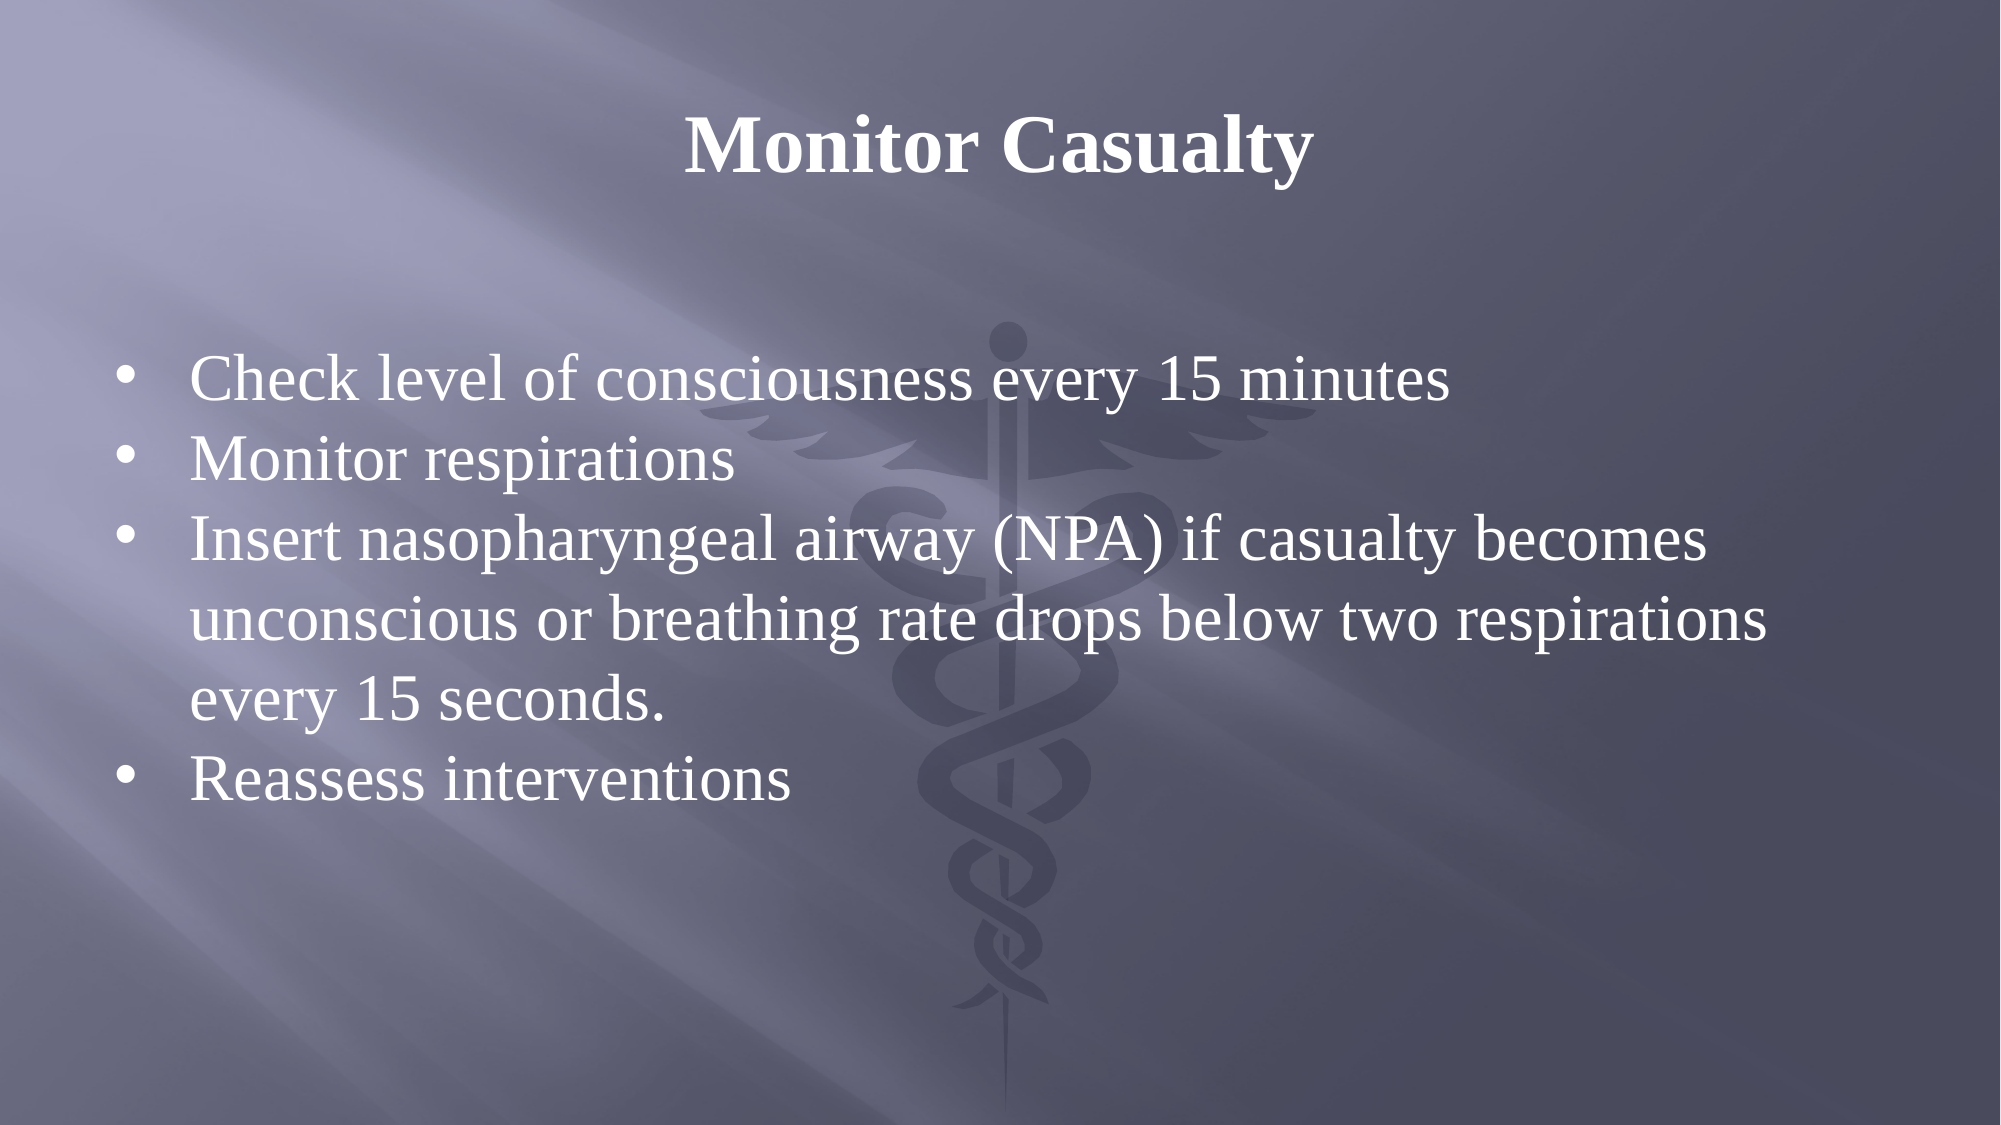

# Monitor Casualty
Check level of consciousness every 15 minutes
Monitor respirations
Insert nasopharyngeal airway (NPA) if casualty becomes unconscious or breathing rate drops below two respirations every 15 seconds.
Reassess interventions